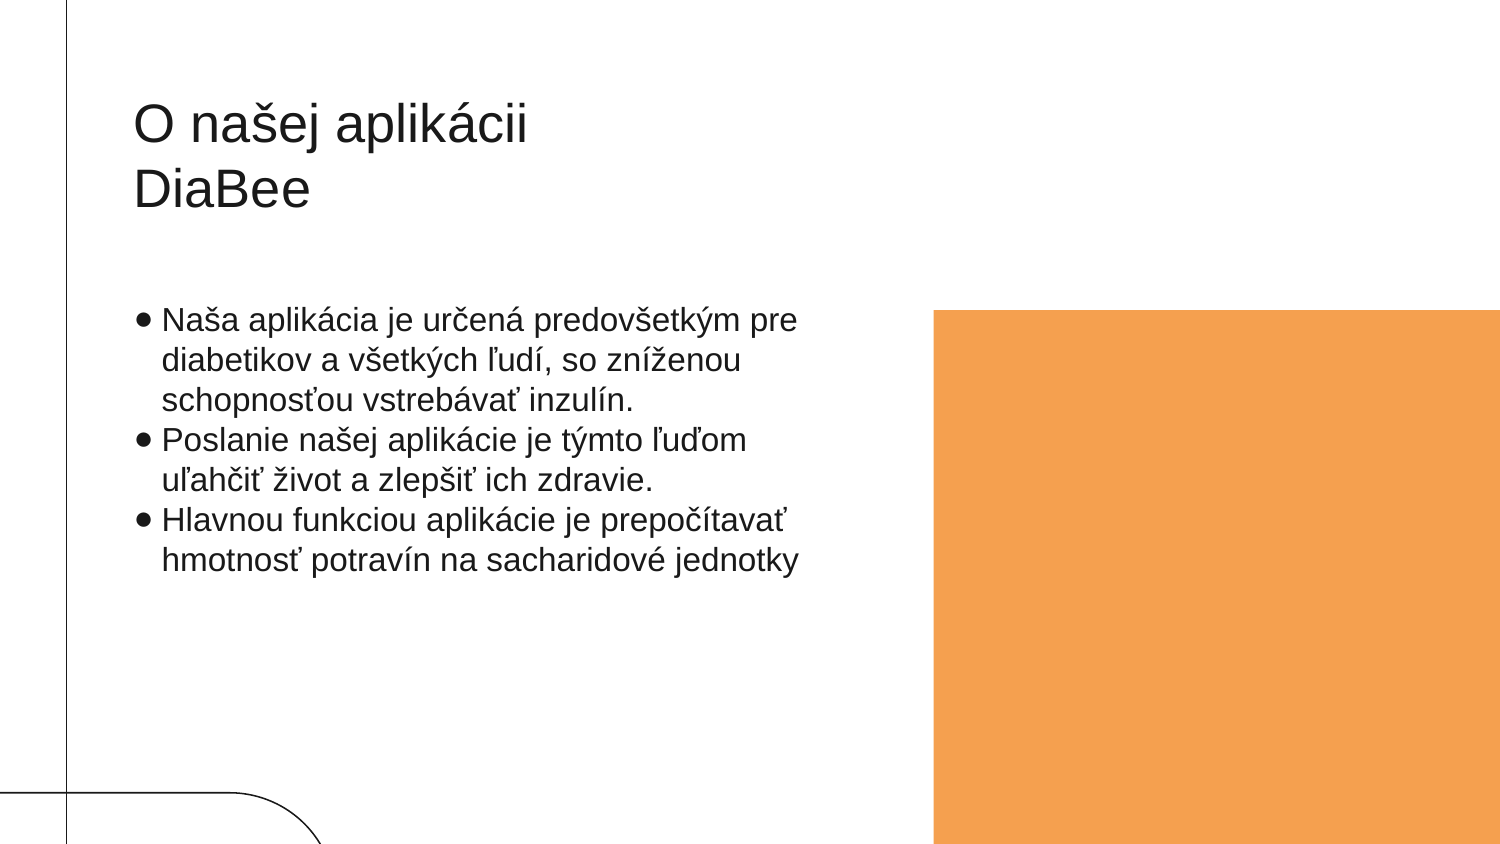

# O našej aplikácii DiaBee
Naša aplikácia je určená predovšetkým pre diabetikov a všetkých ľudí, so zníženou schopnosťou vstrebávať inzulín.
Poslanie našej aplikácie je týmto ľuďom uľahčiť život a zlepšiť ich zdravie.
Hlavnou funkciou aplikácie je prepočítavať hmotnosť potravín na sacharidové jednotky